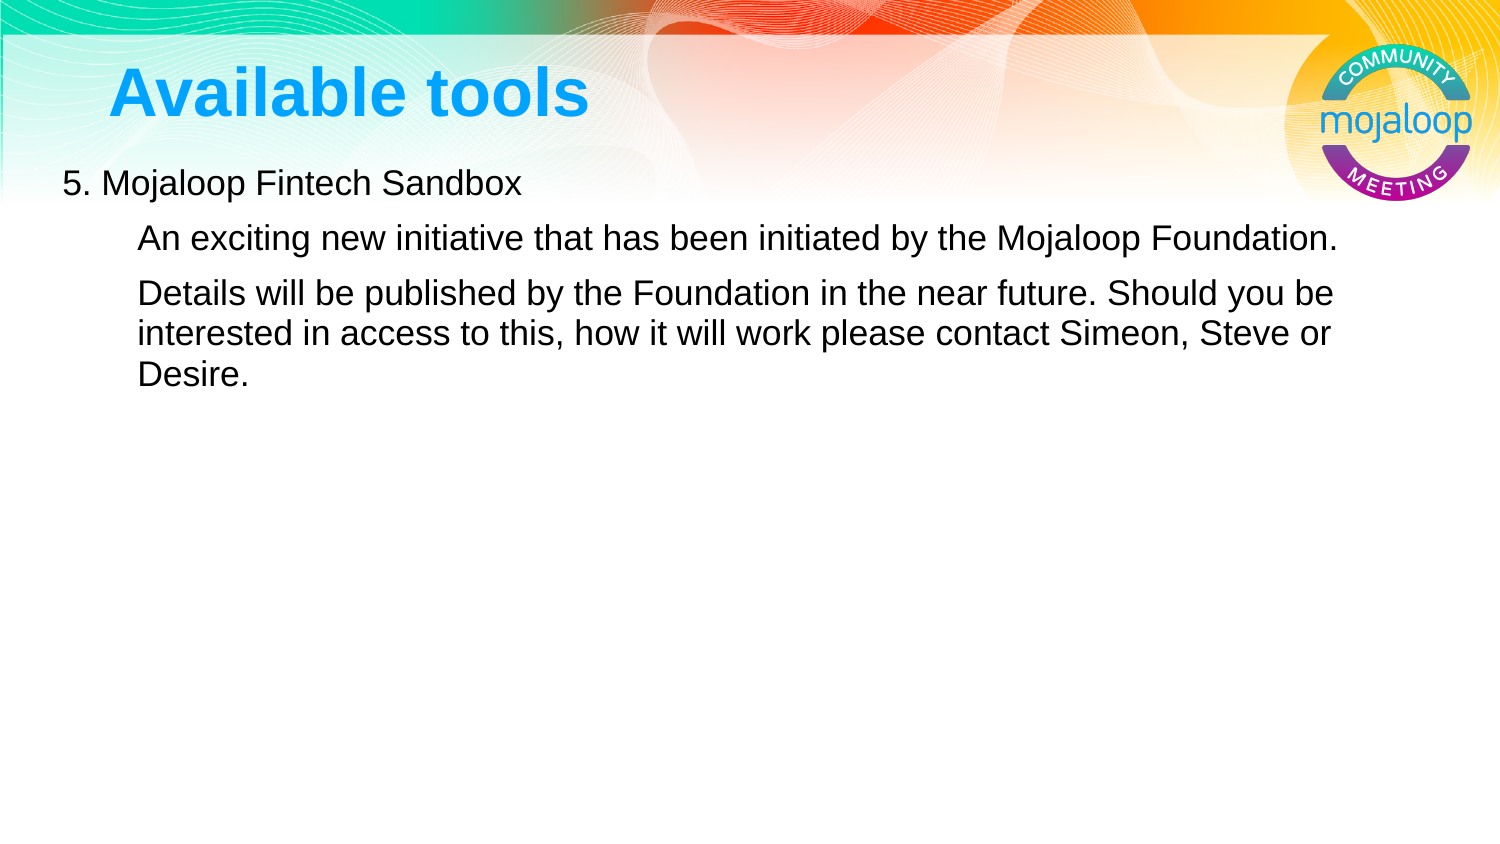

# Available tools

5. Mojaloop Fintech Sandbox
An exciting new initiative that has been initiated by the Mojaloop Foundation.
Details will be published by the Foundation in the near future. Should you be interested in access to this, how it will work please contact Simeon, Steve or Desire.